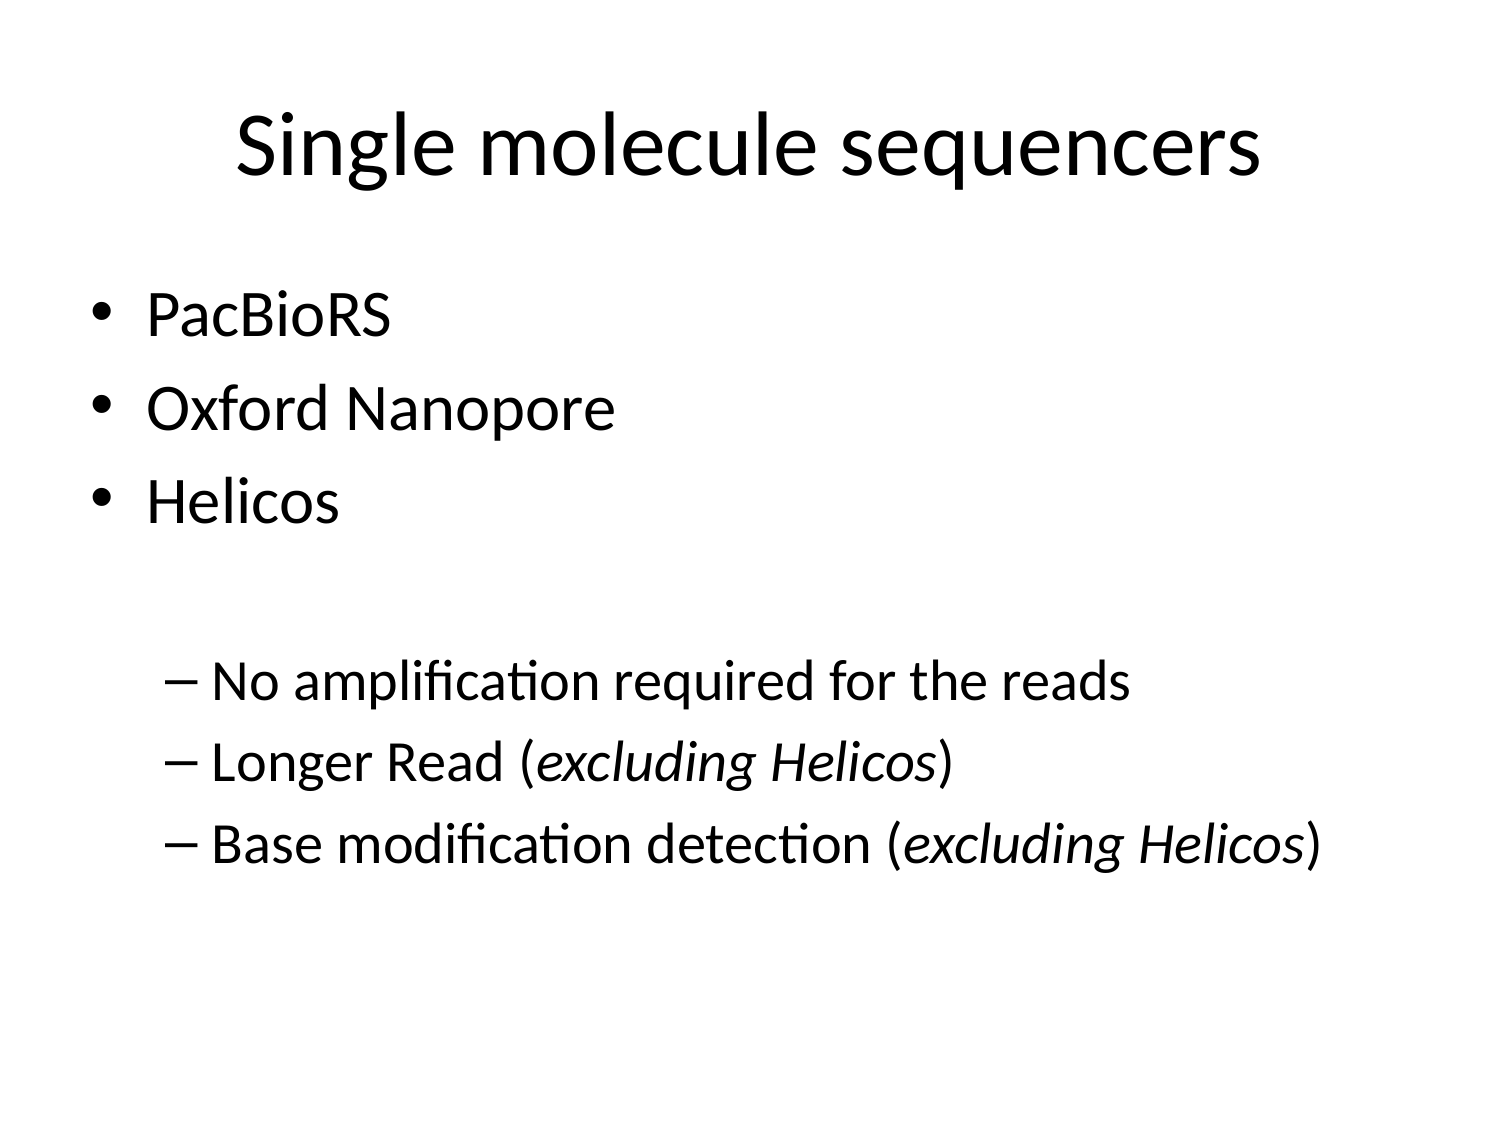

# Single molecule sequencers
PacBioRS
Oxford Nanopore
Helicos

No amplification required for the reads
Longer Read (excluding Helicos)
Base modification detection (excluding Helicos)